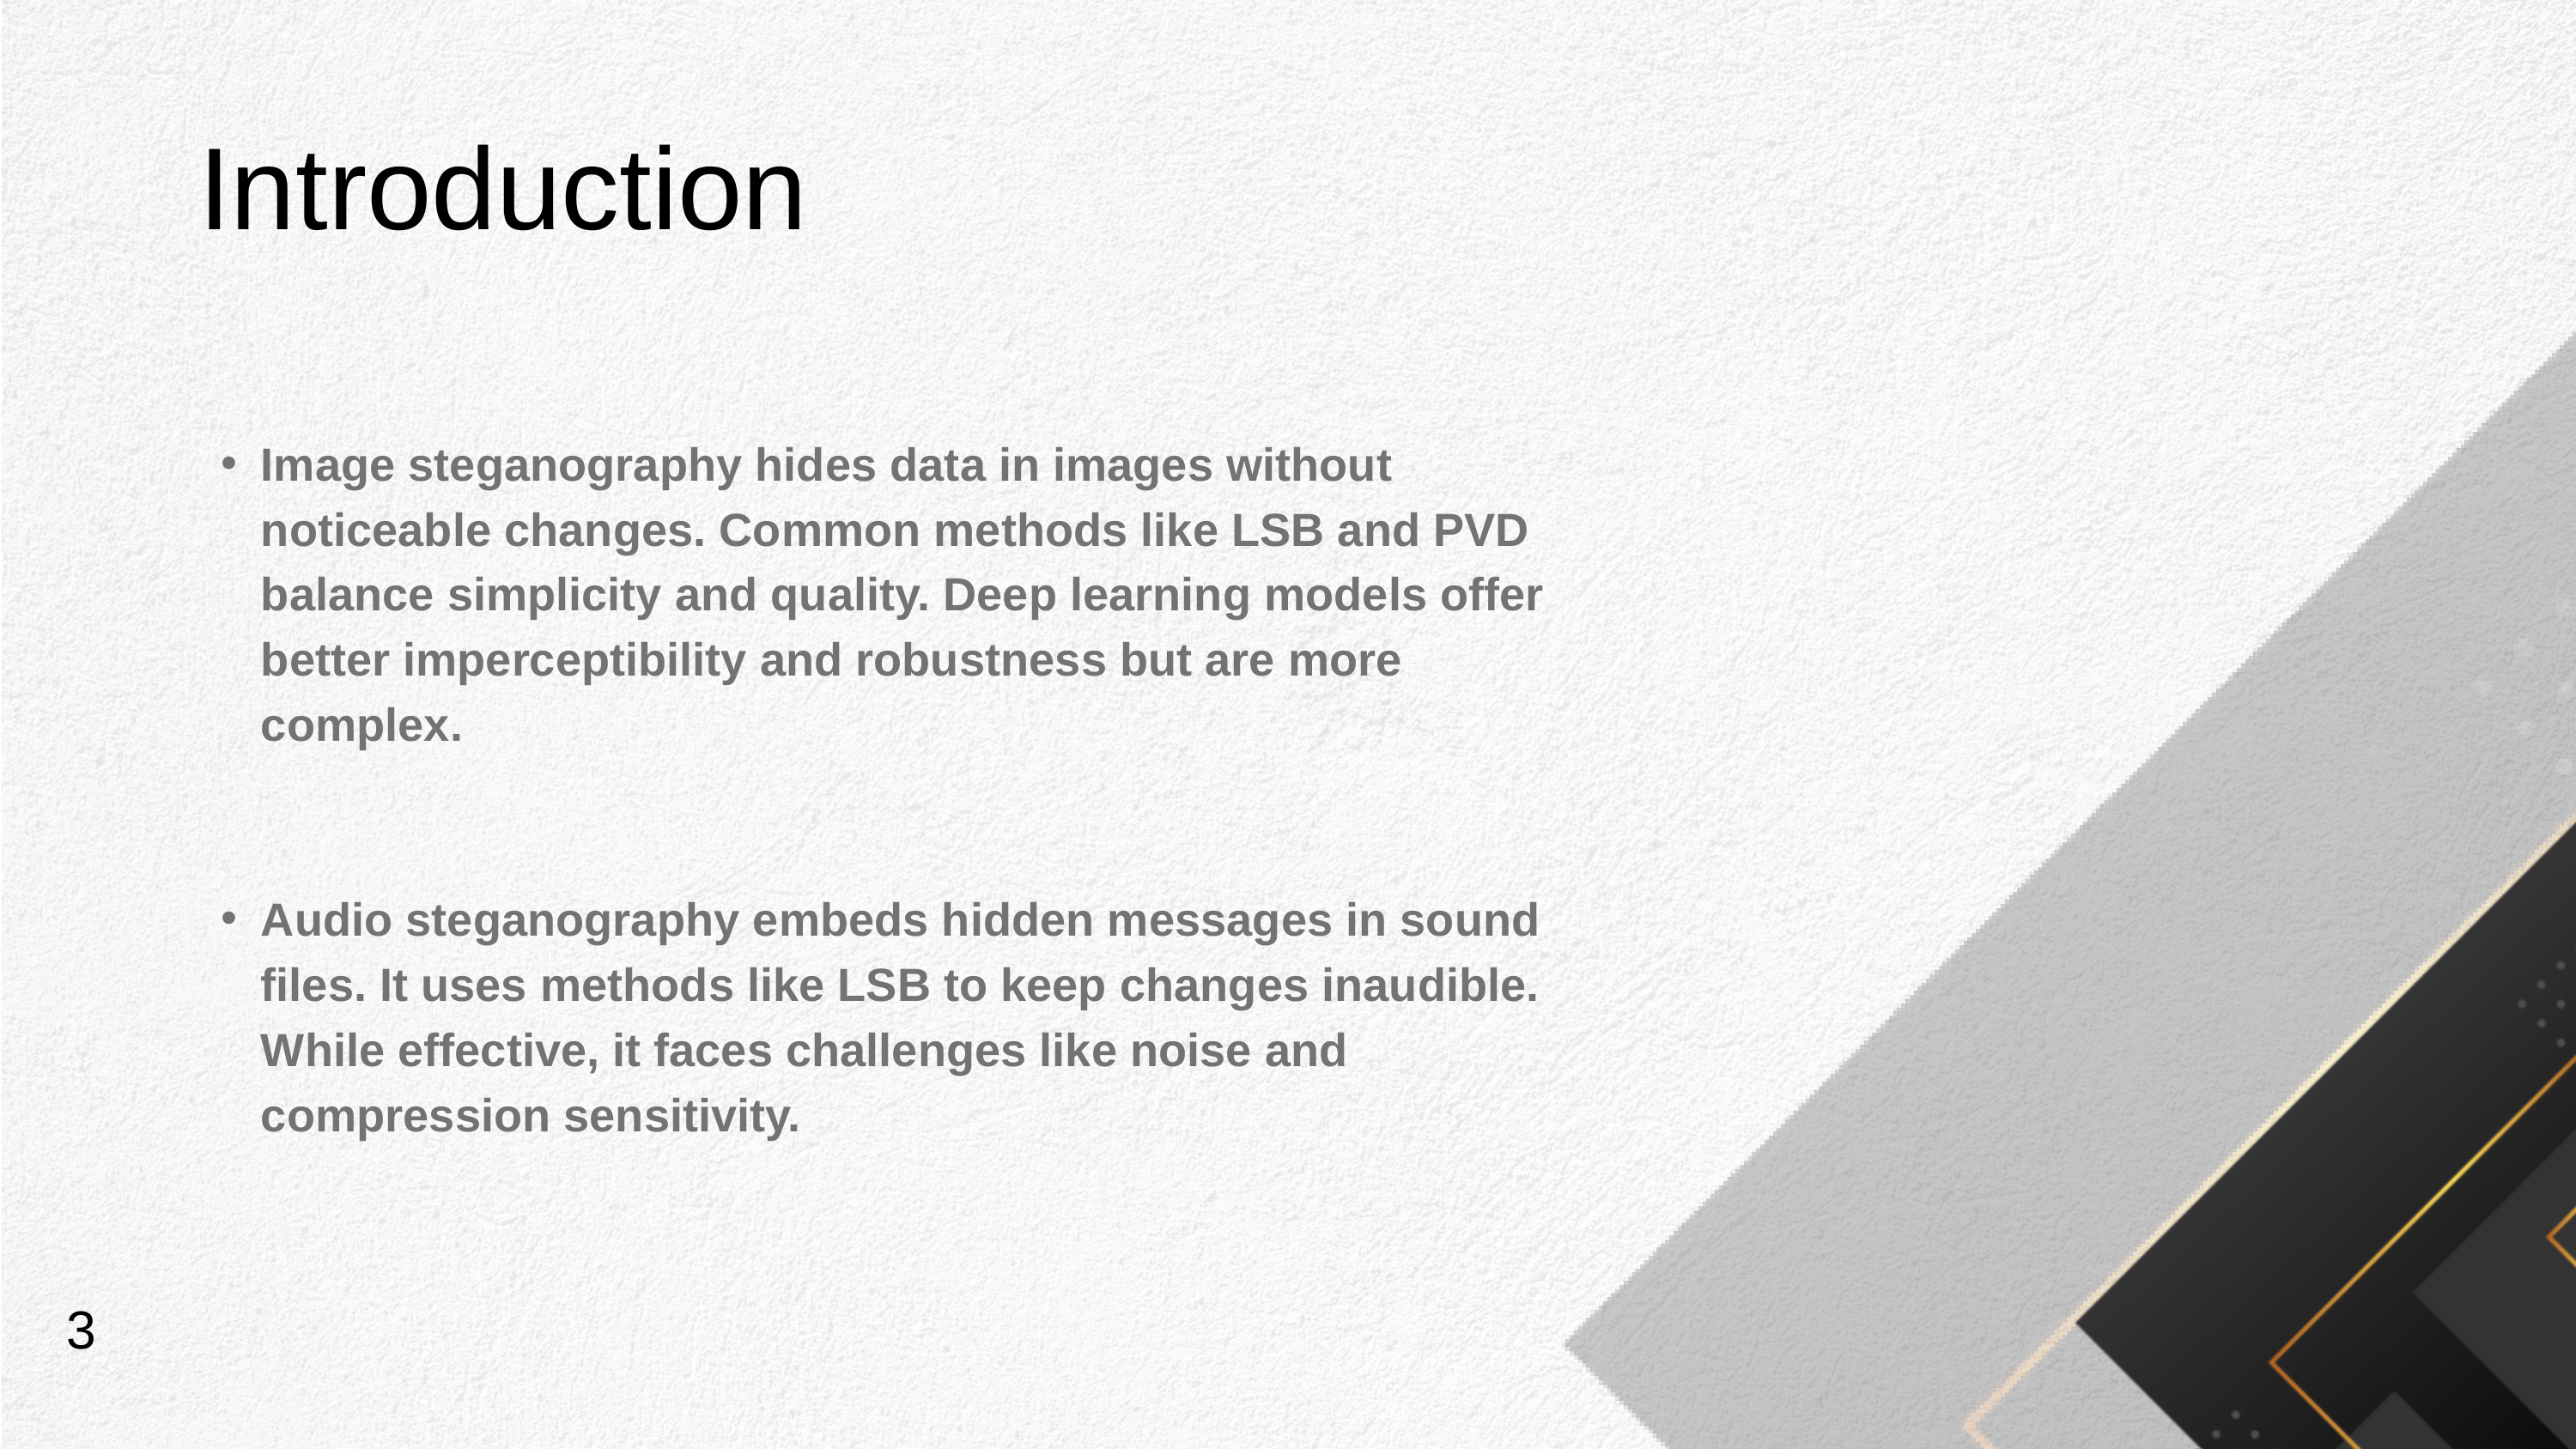

Introduction
Image steganography hides data in images without noticeable changes. Common methods like LSB and PVD balance simplicity and quality. Deep learning models offer better imperceptibility and robustness but are more complex.

Audio steganography embeds hidden messages in sound files. It uses methods like LSB to keep changes inaudible. While effective, it faces challenges like noise and compression sensitivity.

3